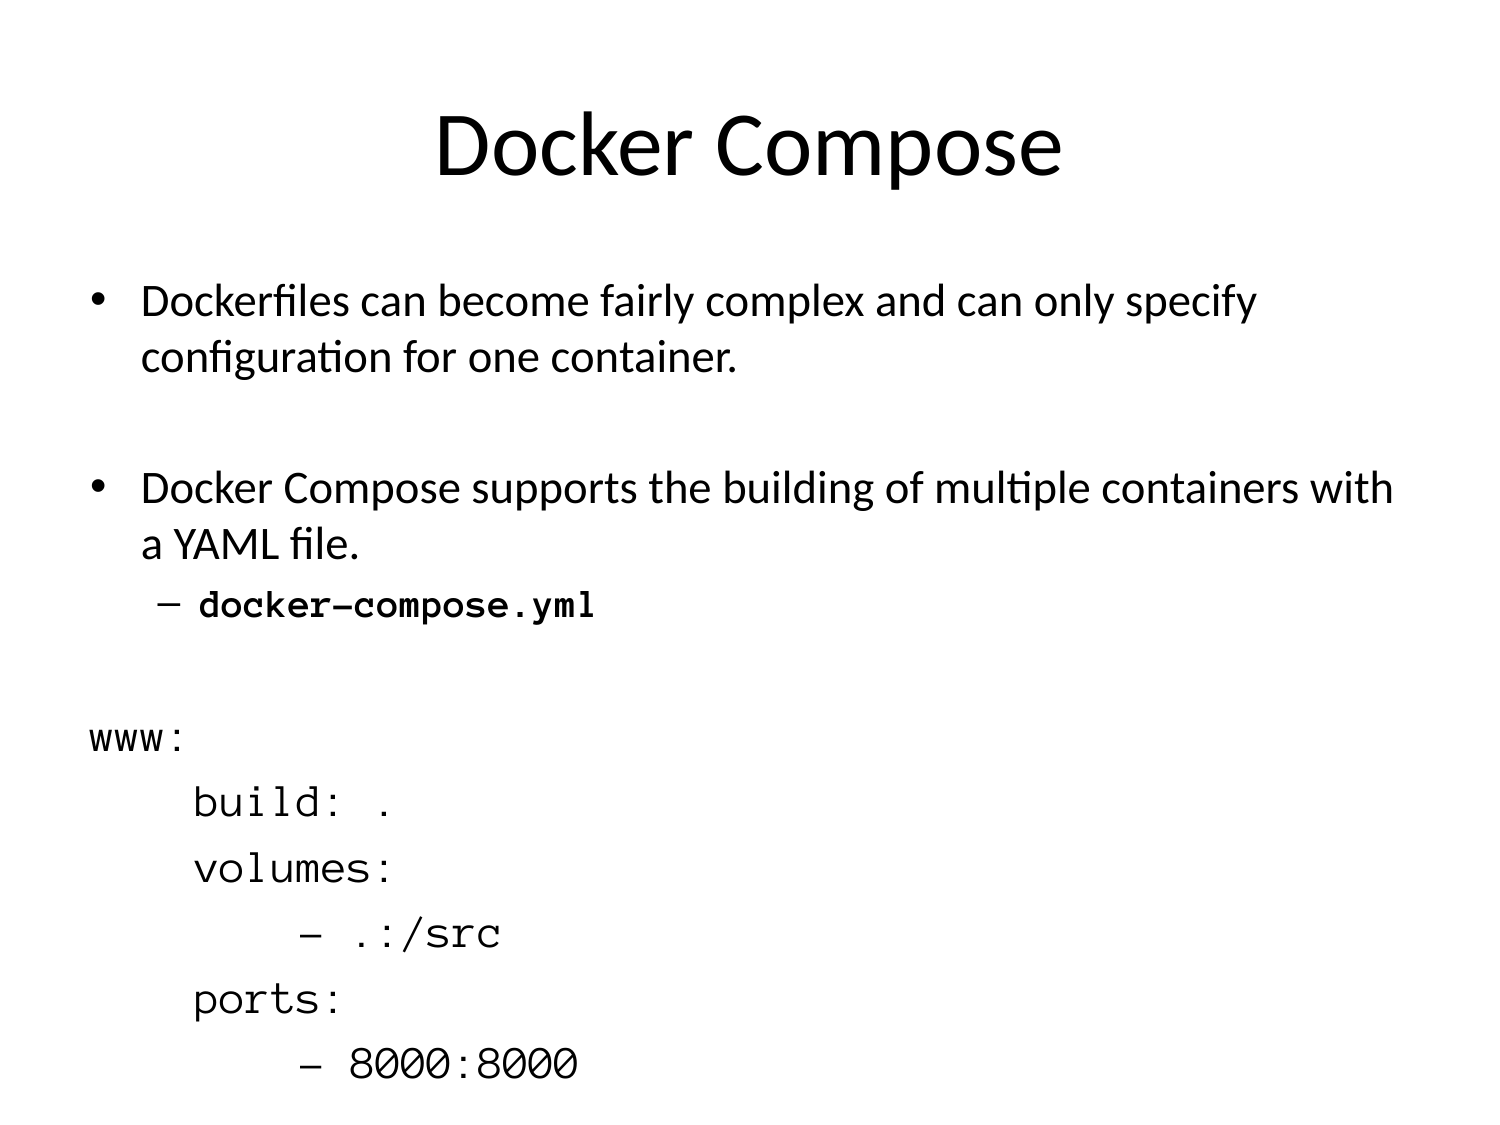

# Docker Compose
Dockerfiles can become fairly complex and can only specify configuration for one container.

Docker Compose supports the building of multiple containers with a YAML file.
docker-compose.yml

www:
	build: .
	volumes:
		- .:/src
	ports:
		- 8000:8000